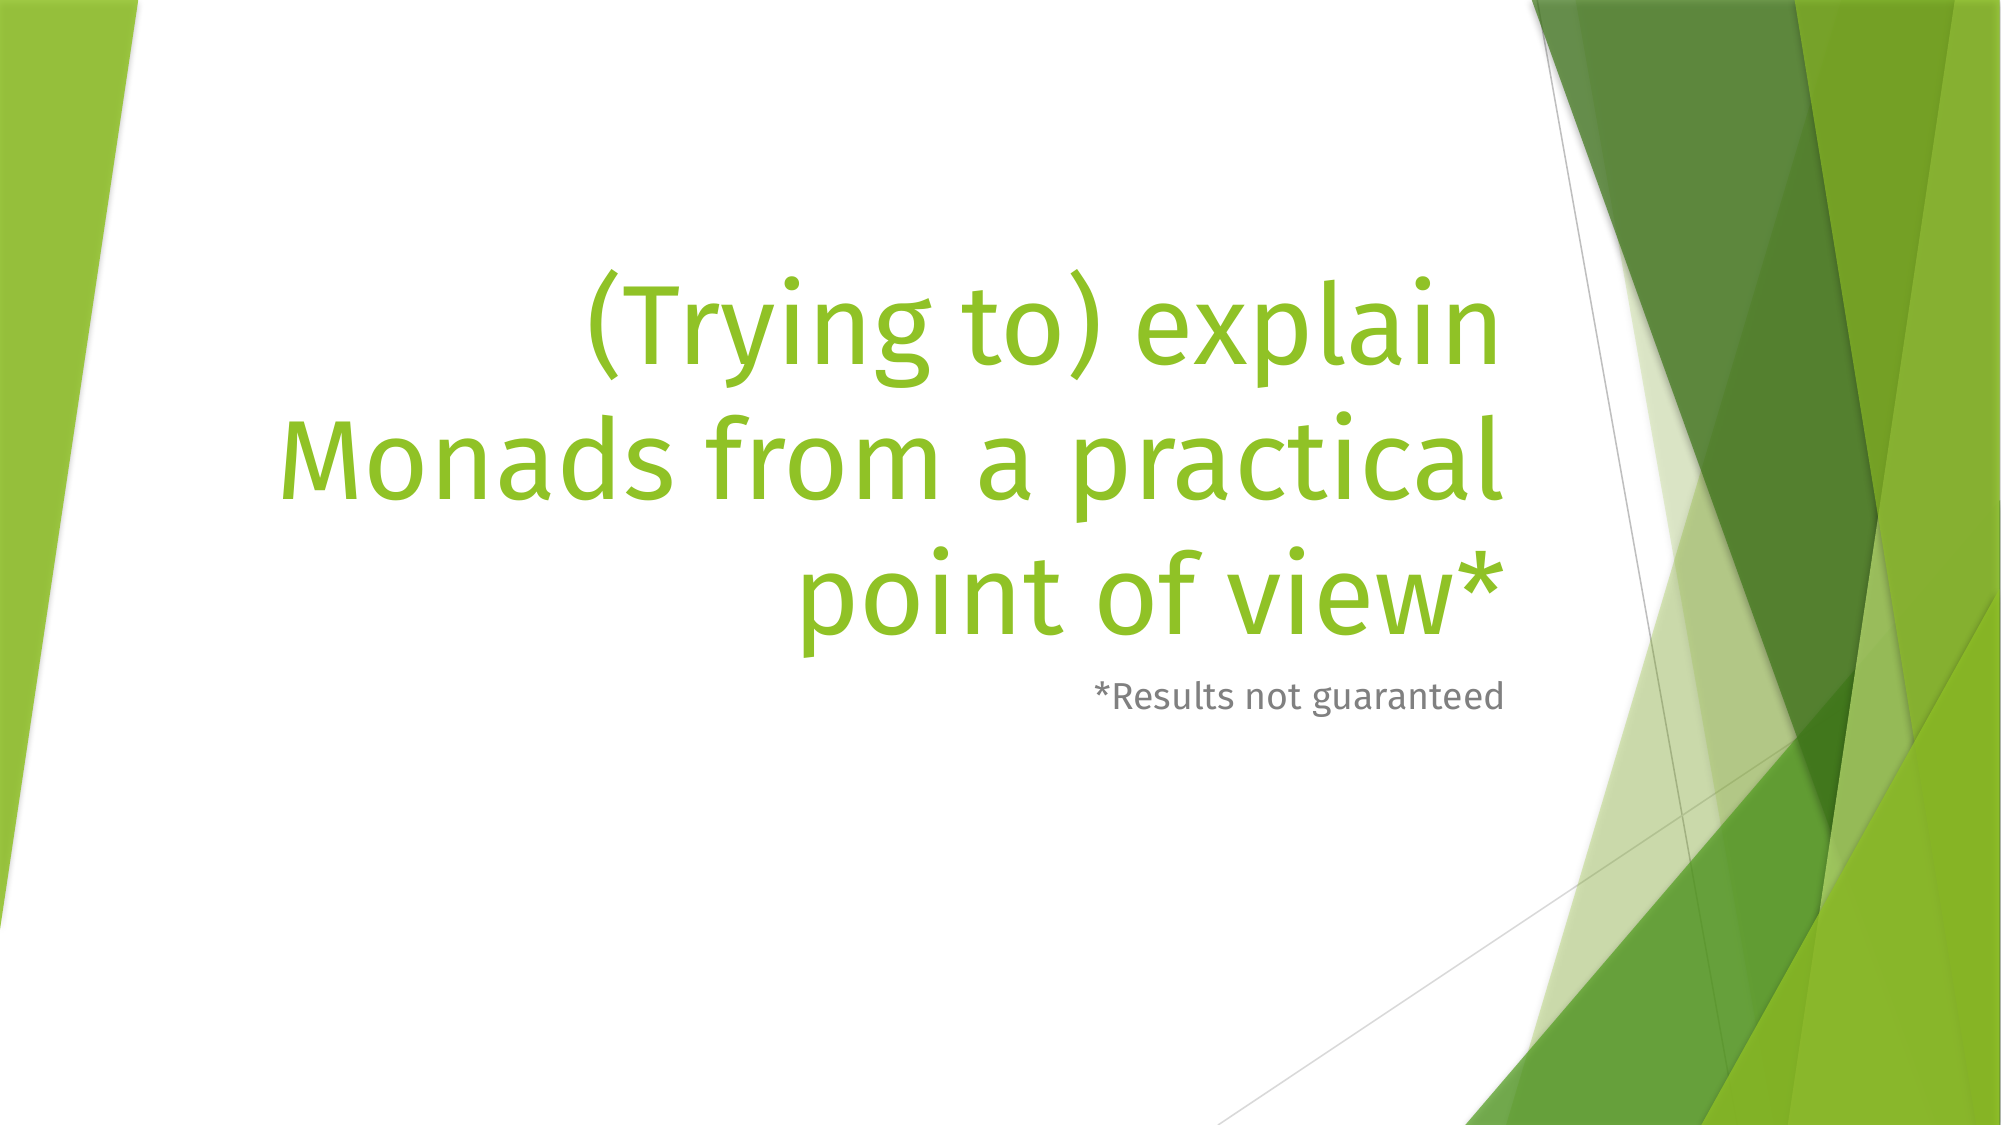

# (Trying to) explain Monads from a practical point of view*
*Results not guaranteed